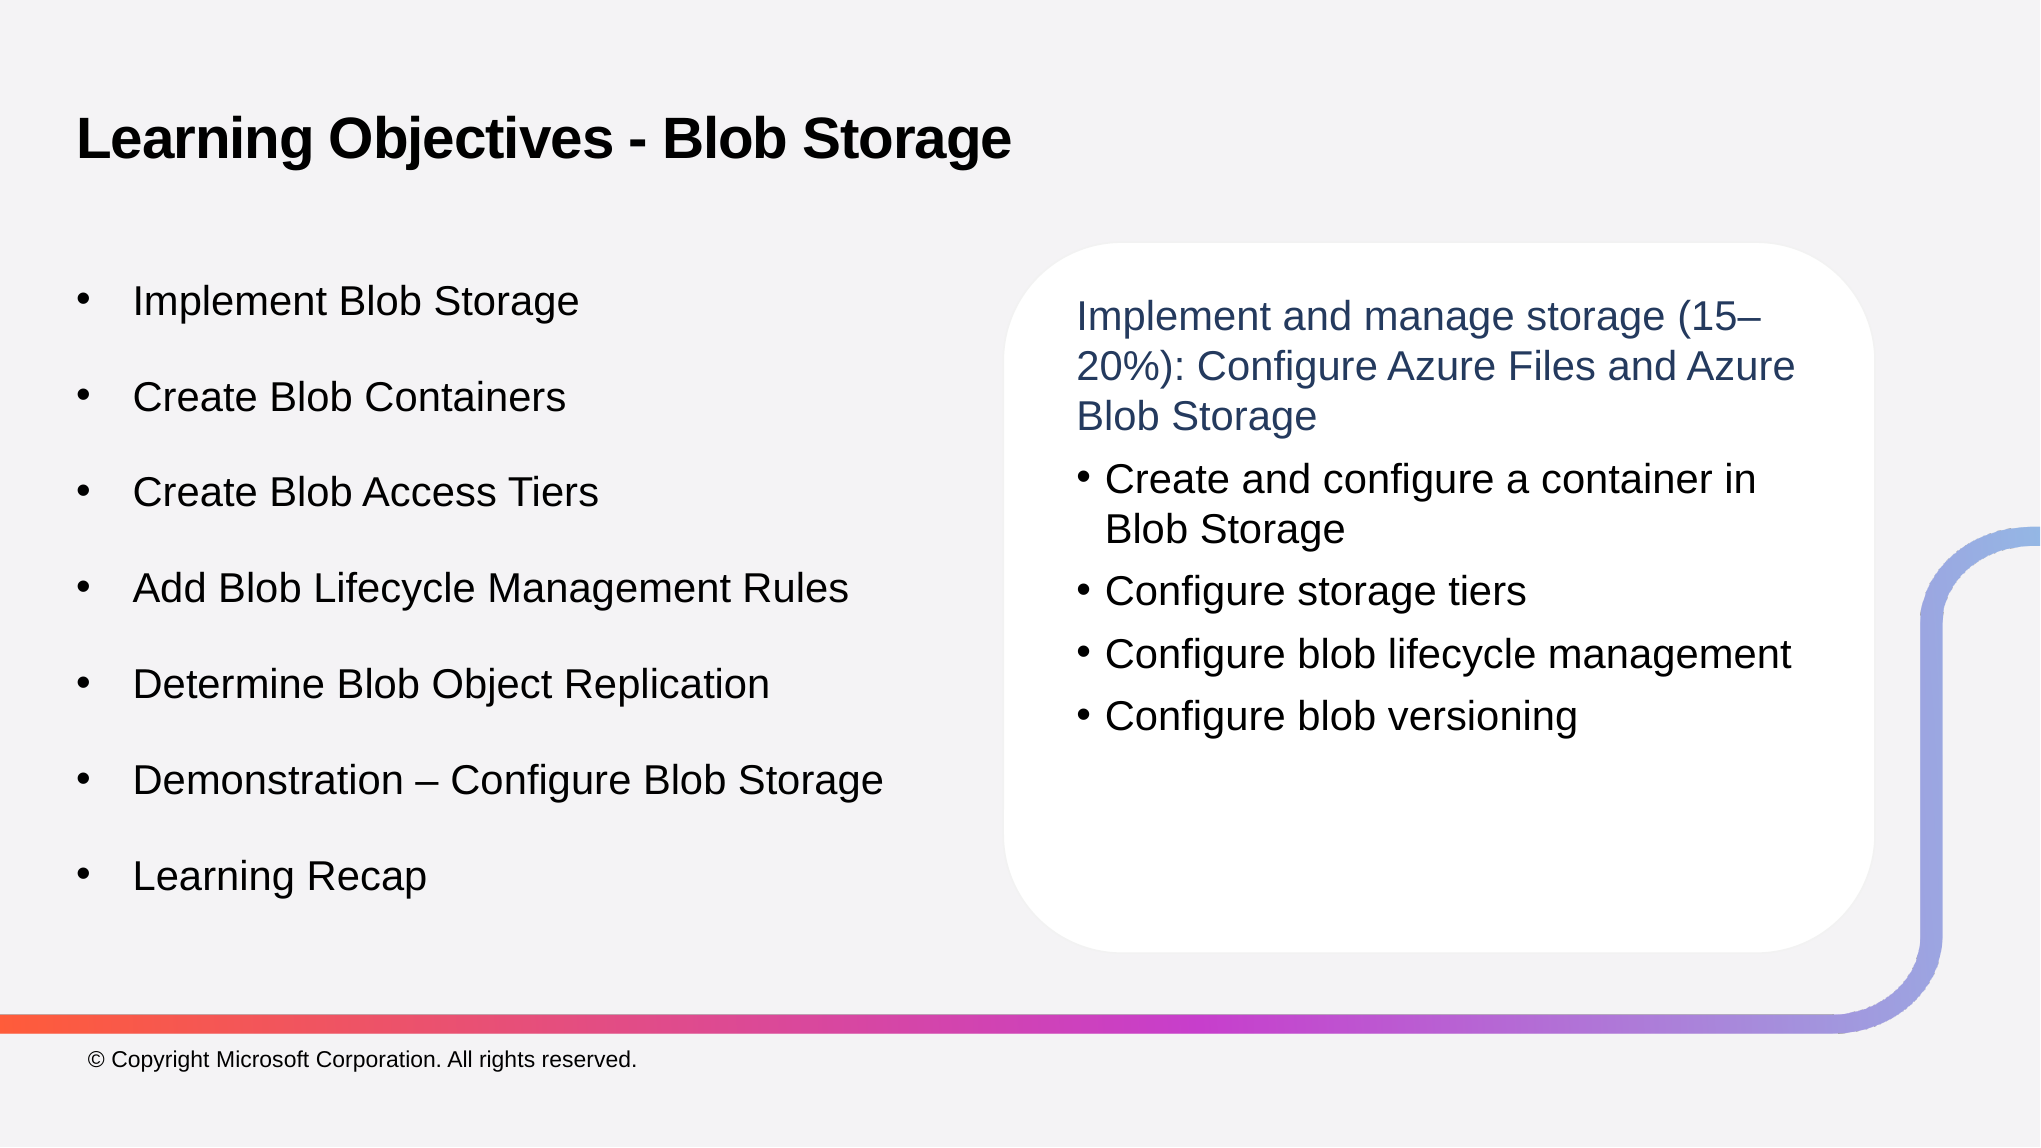

# Learning Objectives - Blob Storage
Implement Blob Storage
Create Blob Containers
Create Blob Access Tiers
Add Blob Lifecycle Management Rules
Determine Blob Object Replication
Demonstration – Configure Blob Storage
Learning Recap

Implement and manage storage (15–20%): Configure Azure Files and Azure Blob Storage
Create and configure a container in Blob Storage
Configure storage tiers
Configure blob lifecycle management
Configure blob versioning